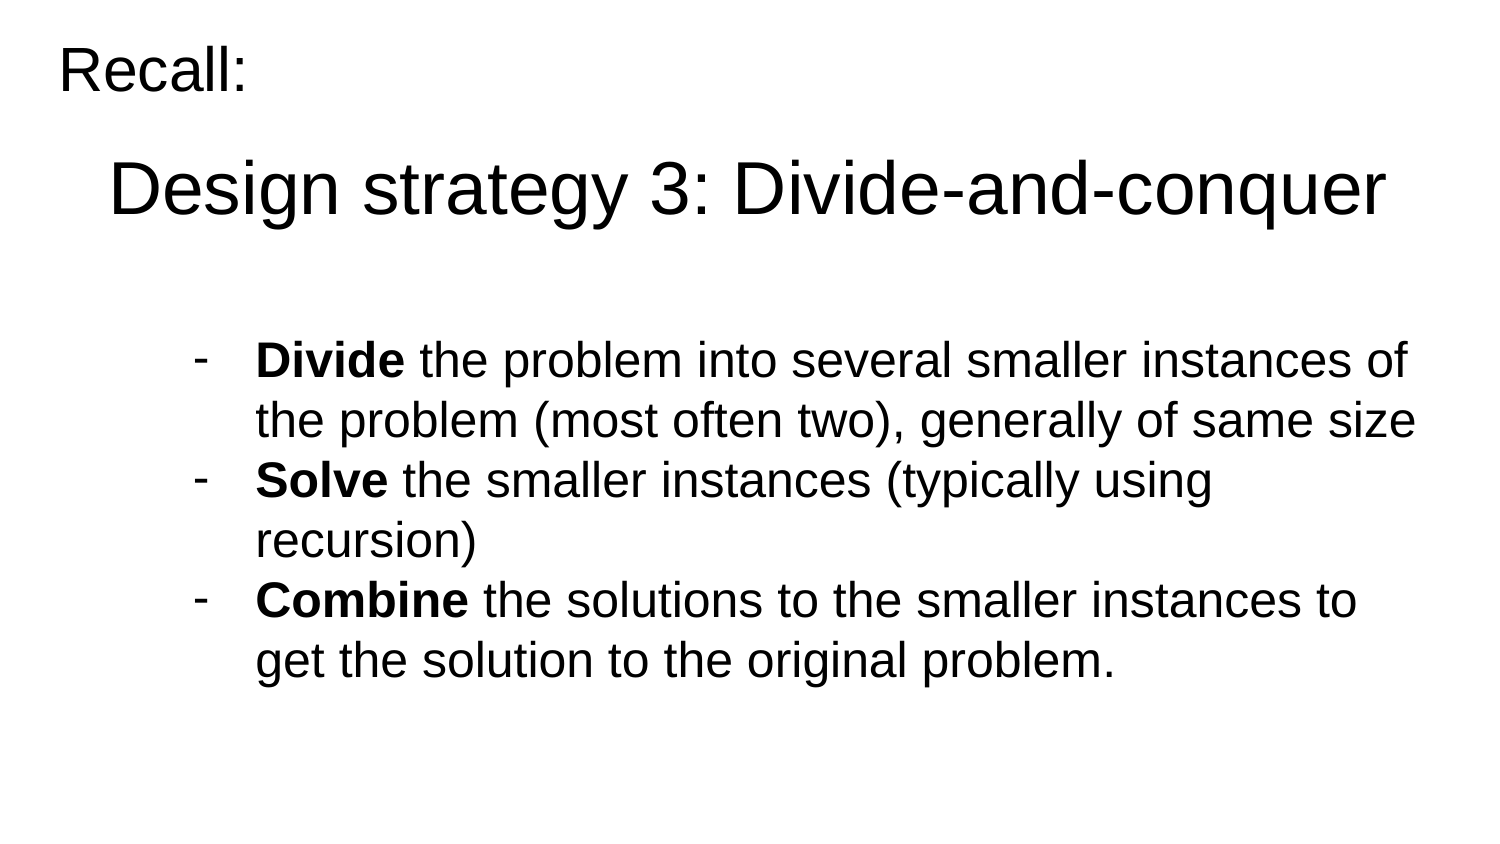

Recall:
# Design strategy 3: Divide-and-conquer
Divide the problem into several smaller instances of the problem (most often two), generally of same size
Solve the smaller instances (typically using recursion)
Combine the solutions to the smaller instances to get the solution to the original problem.